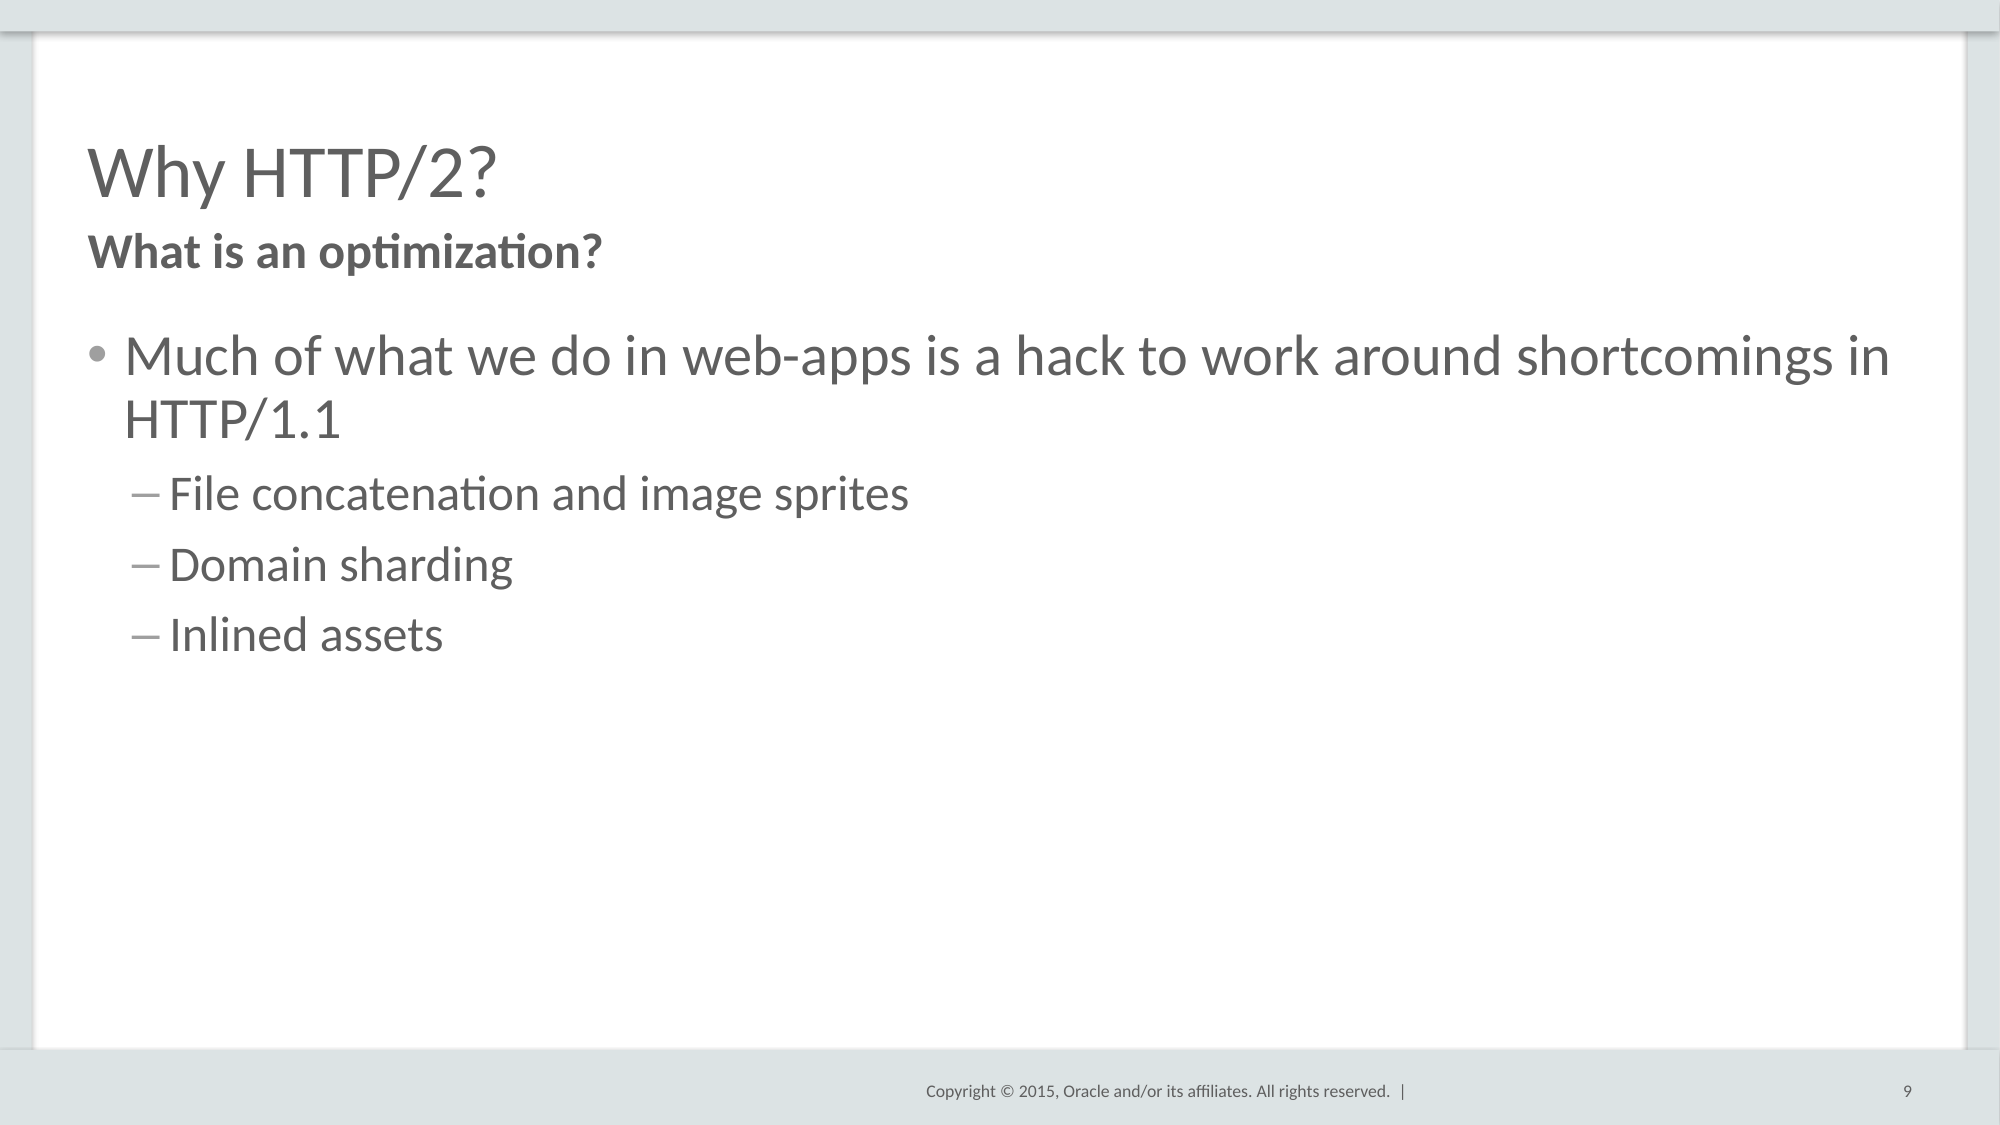

# Why HTTP/2?
What is an optimization?
Much of what we do in web-apps is a hack to work around shortcomings in HTTP/1.1
File concatenation and image sprites
Domain sharding
Inlined assets

9